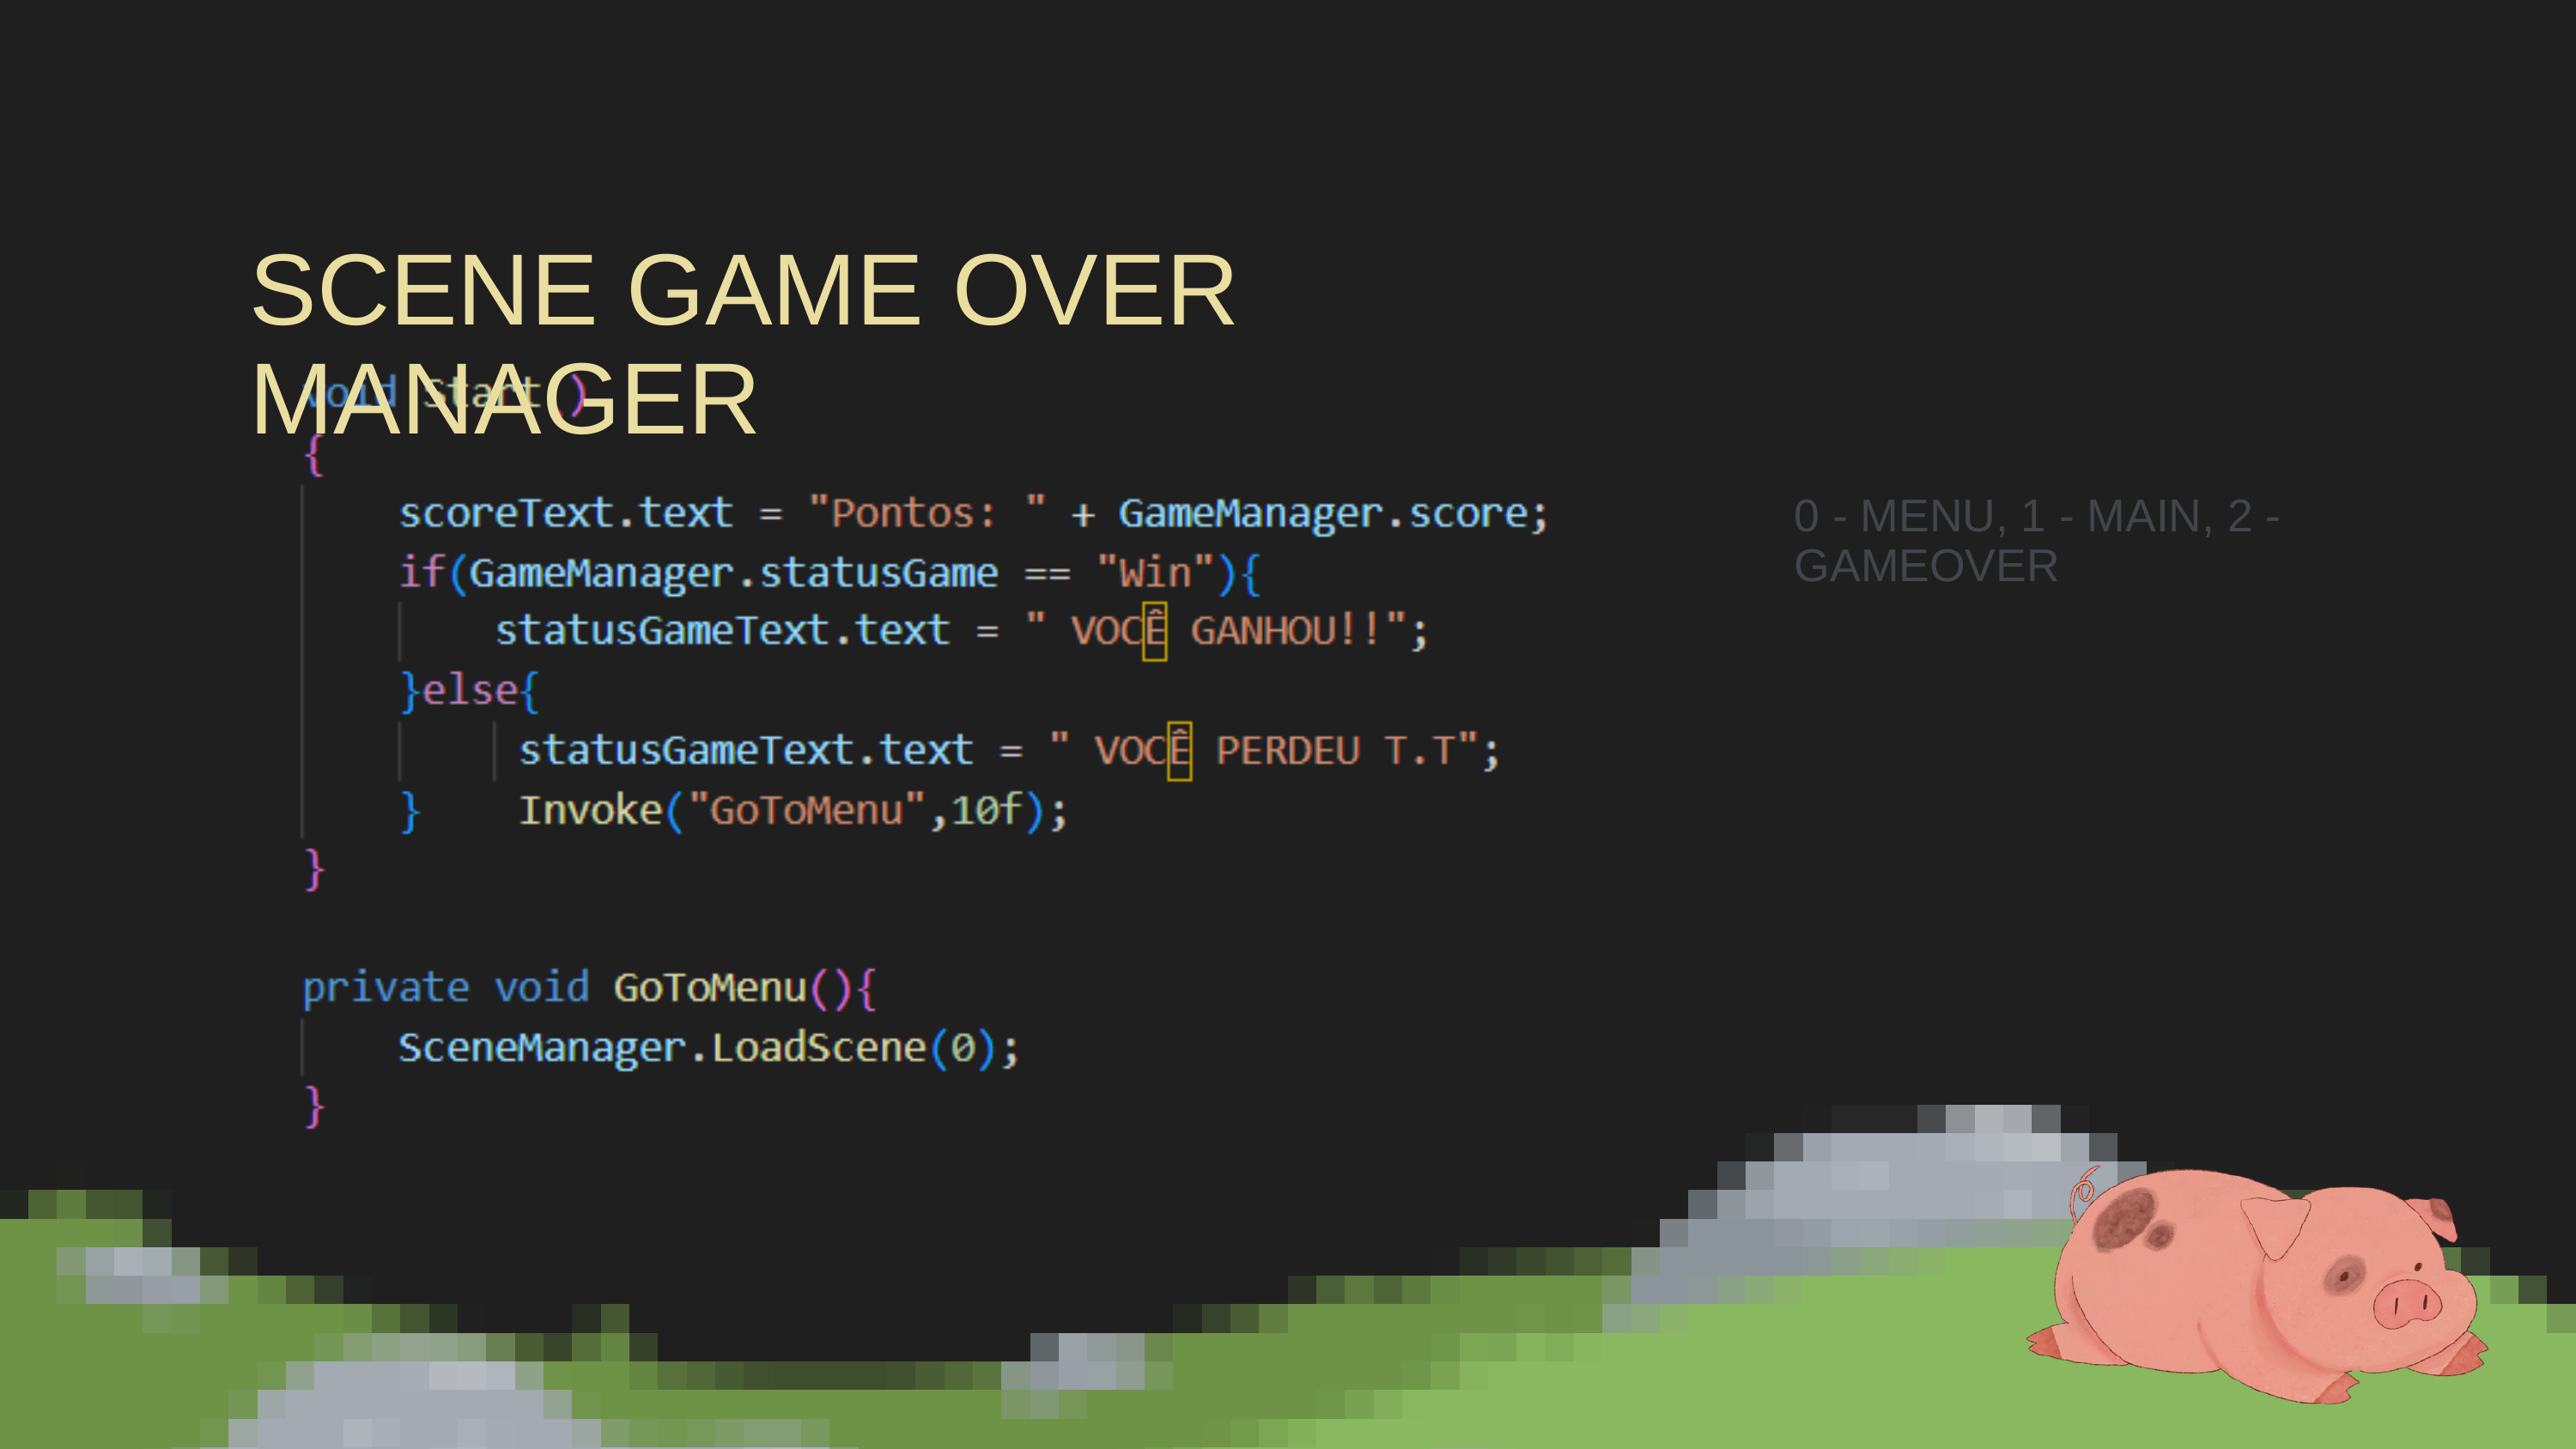

SCENE GAME OVER MANAGER

0 - MENU, 1 - MAIN, 2 - GAMEOVER